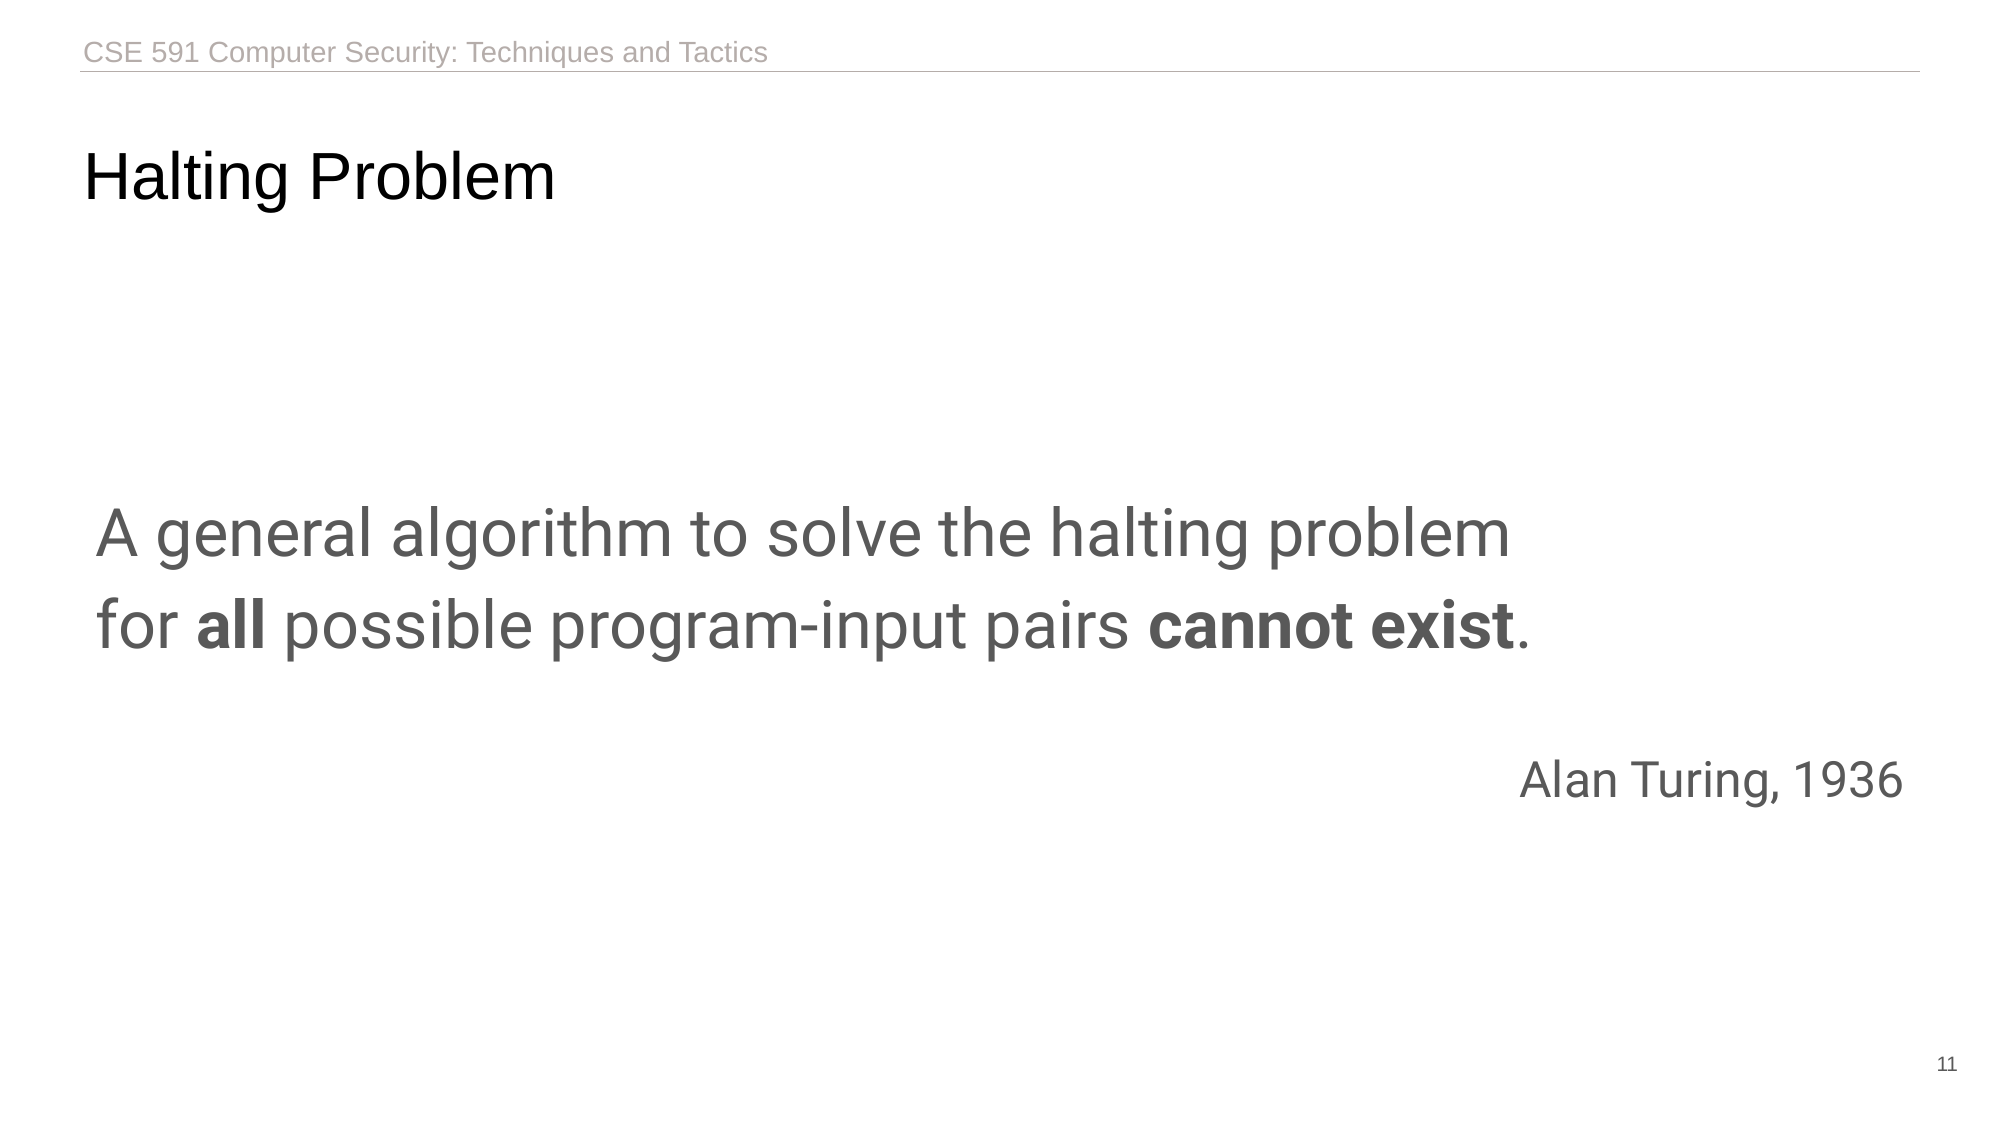

# Halting Problem

A general algorithm to solve the halting problem for all possible program-input pairs cannot exist.

Alan Turing, 1936
11